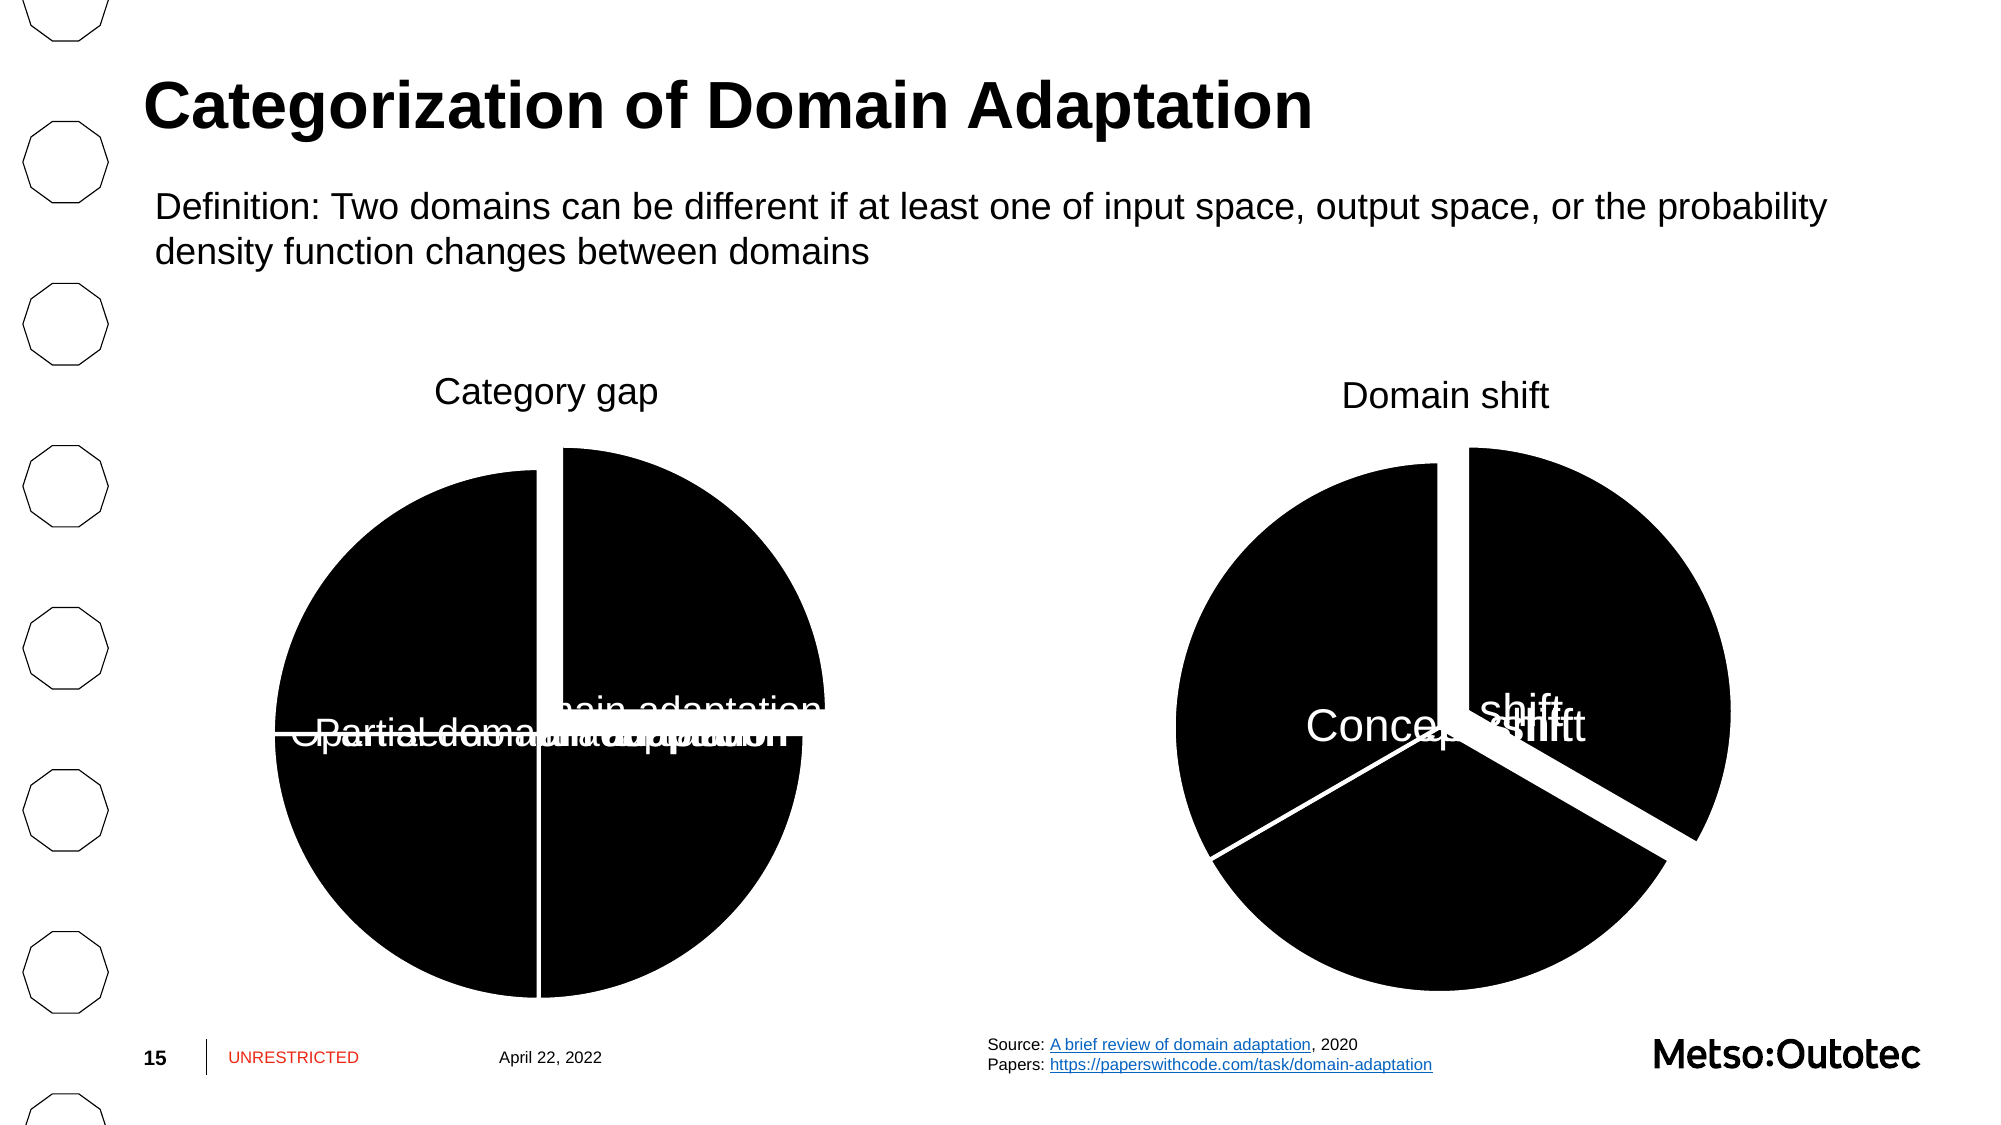

# Categorization of Domain Adaptation
Definition: Two domains can be different if at least one of input space, output space, or the probability density function changes between domains
Category gap
Domain shift
Prior shift
Covariate shift
Concept shift
Closed set domain adaptation
Universal domain adaptation
Open set domain adaptation
Partial domain adaptation
Source: A brief review of domain adaptation, 2020
Papers: https://paperswithcode.com/task/domain-adaptation
15
UNRESTRICTED
April 22, 2022